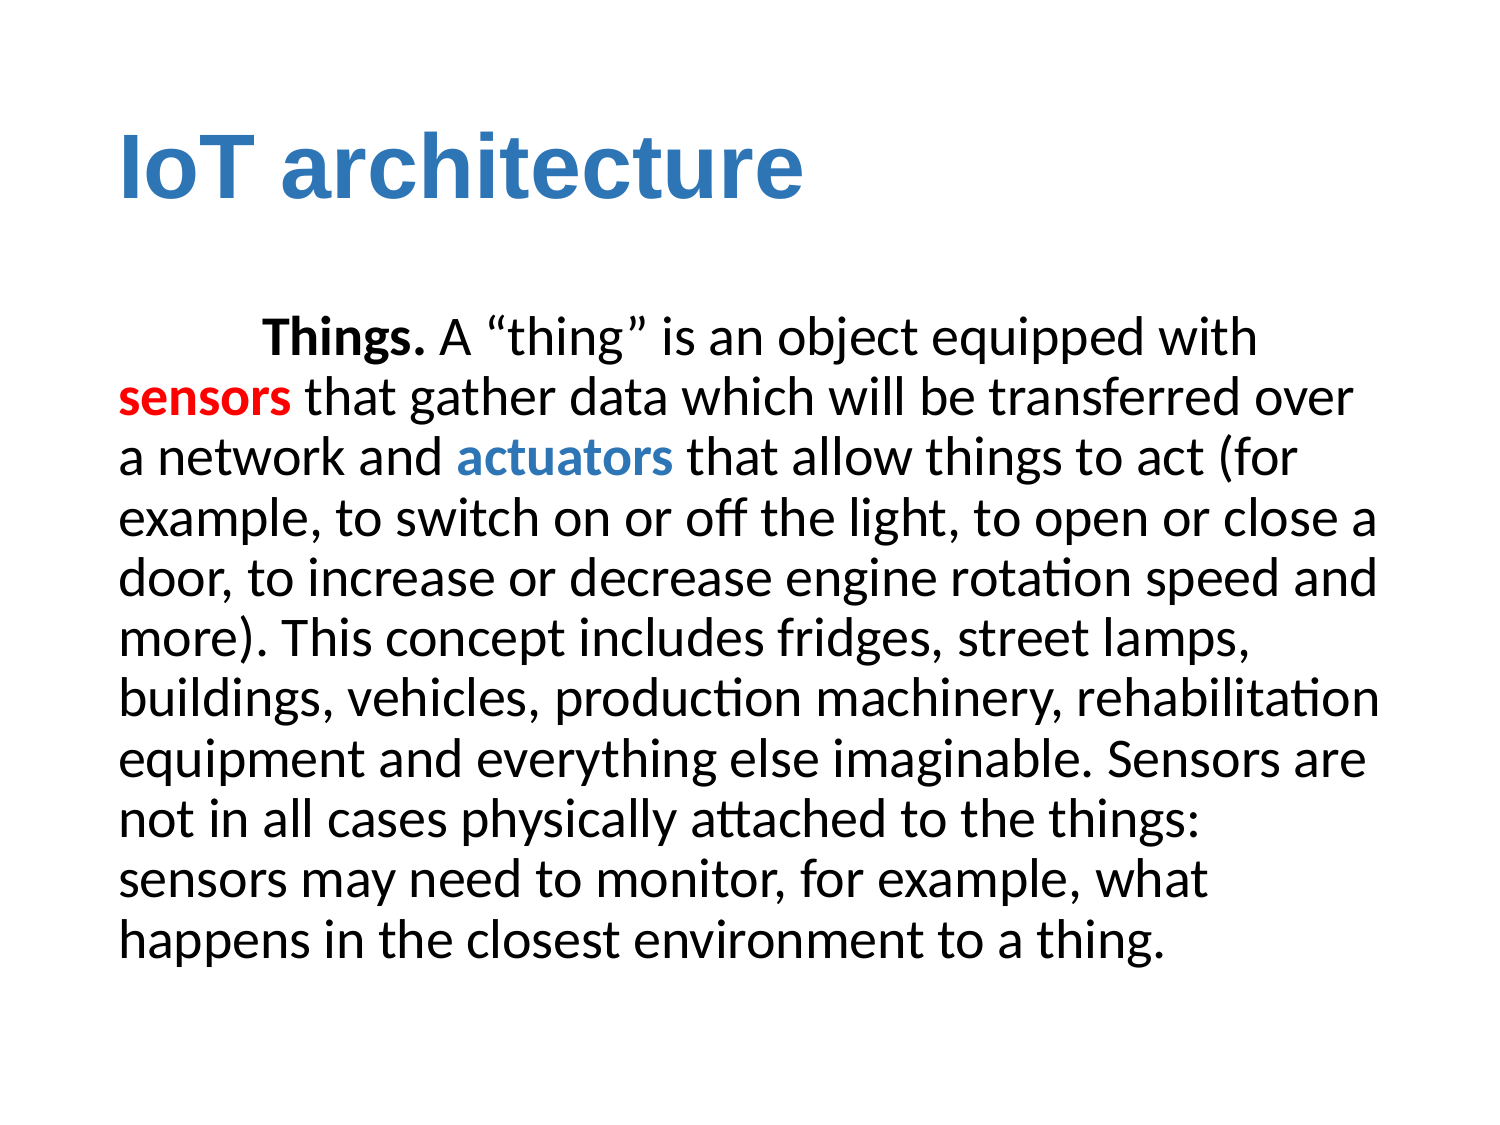

# IoT architecture
	Things. A “thing” is an object equipped with sensors that gather data which will be transferred over a network and actuators that allow things to act (for example, to switch on or off the light, to open or close a door, to increase or decrease engine rotation speed and more). This concept includes fridges, street lamps, buildings, vehicles, production machinery, rehabilitation equipment and everything else imaginable. Sensors are not in all cases physically attached to the things: sensors may need to monitor, for example, what happens in the closest environment to a thing.